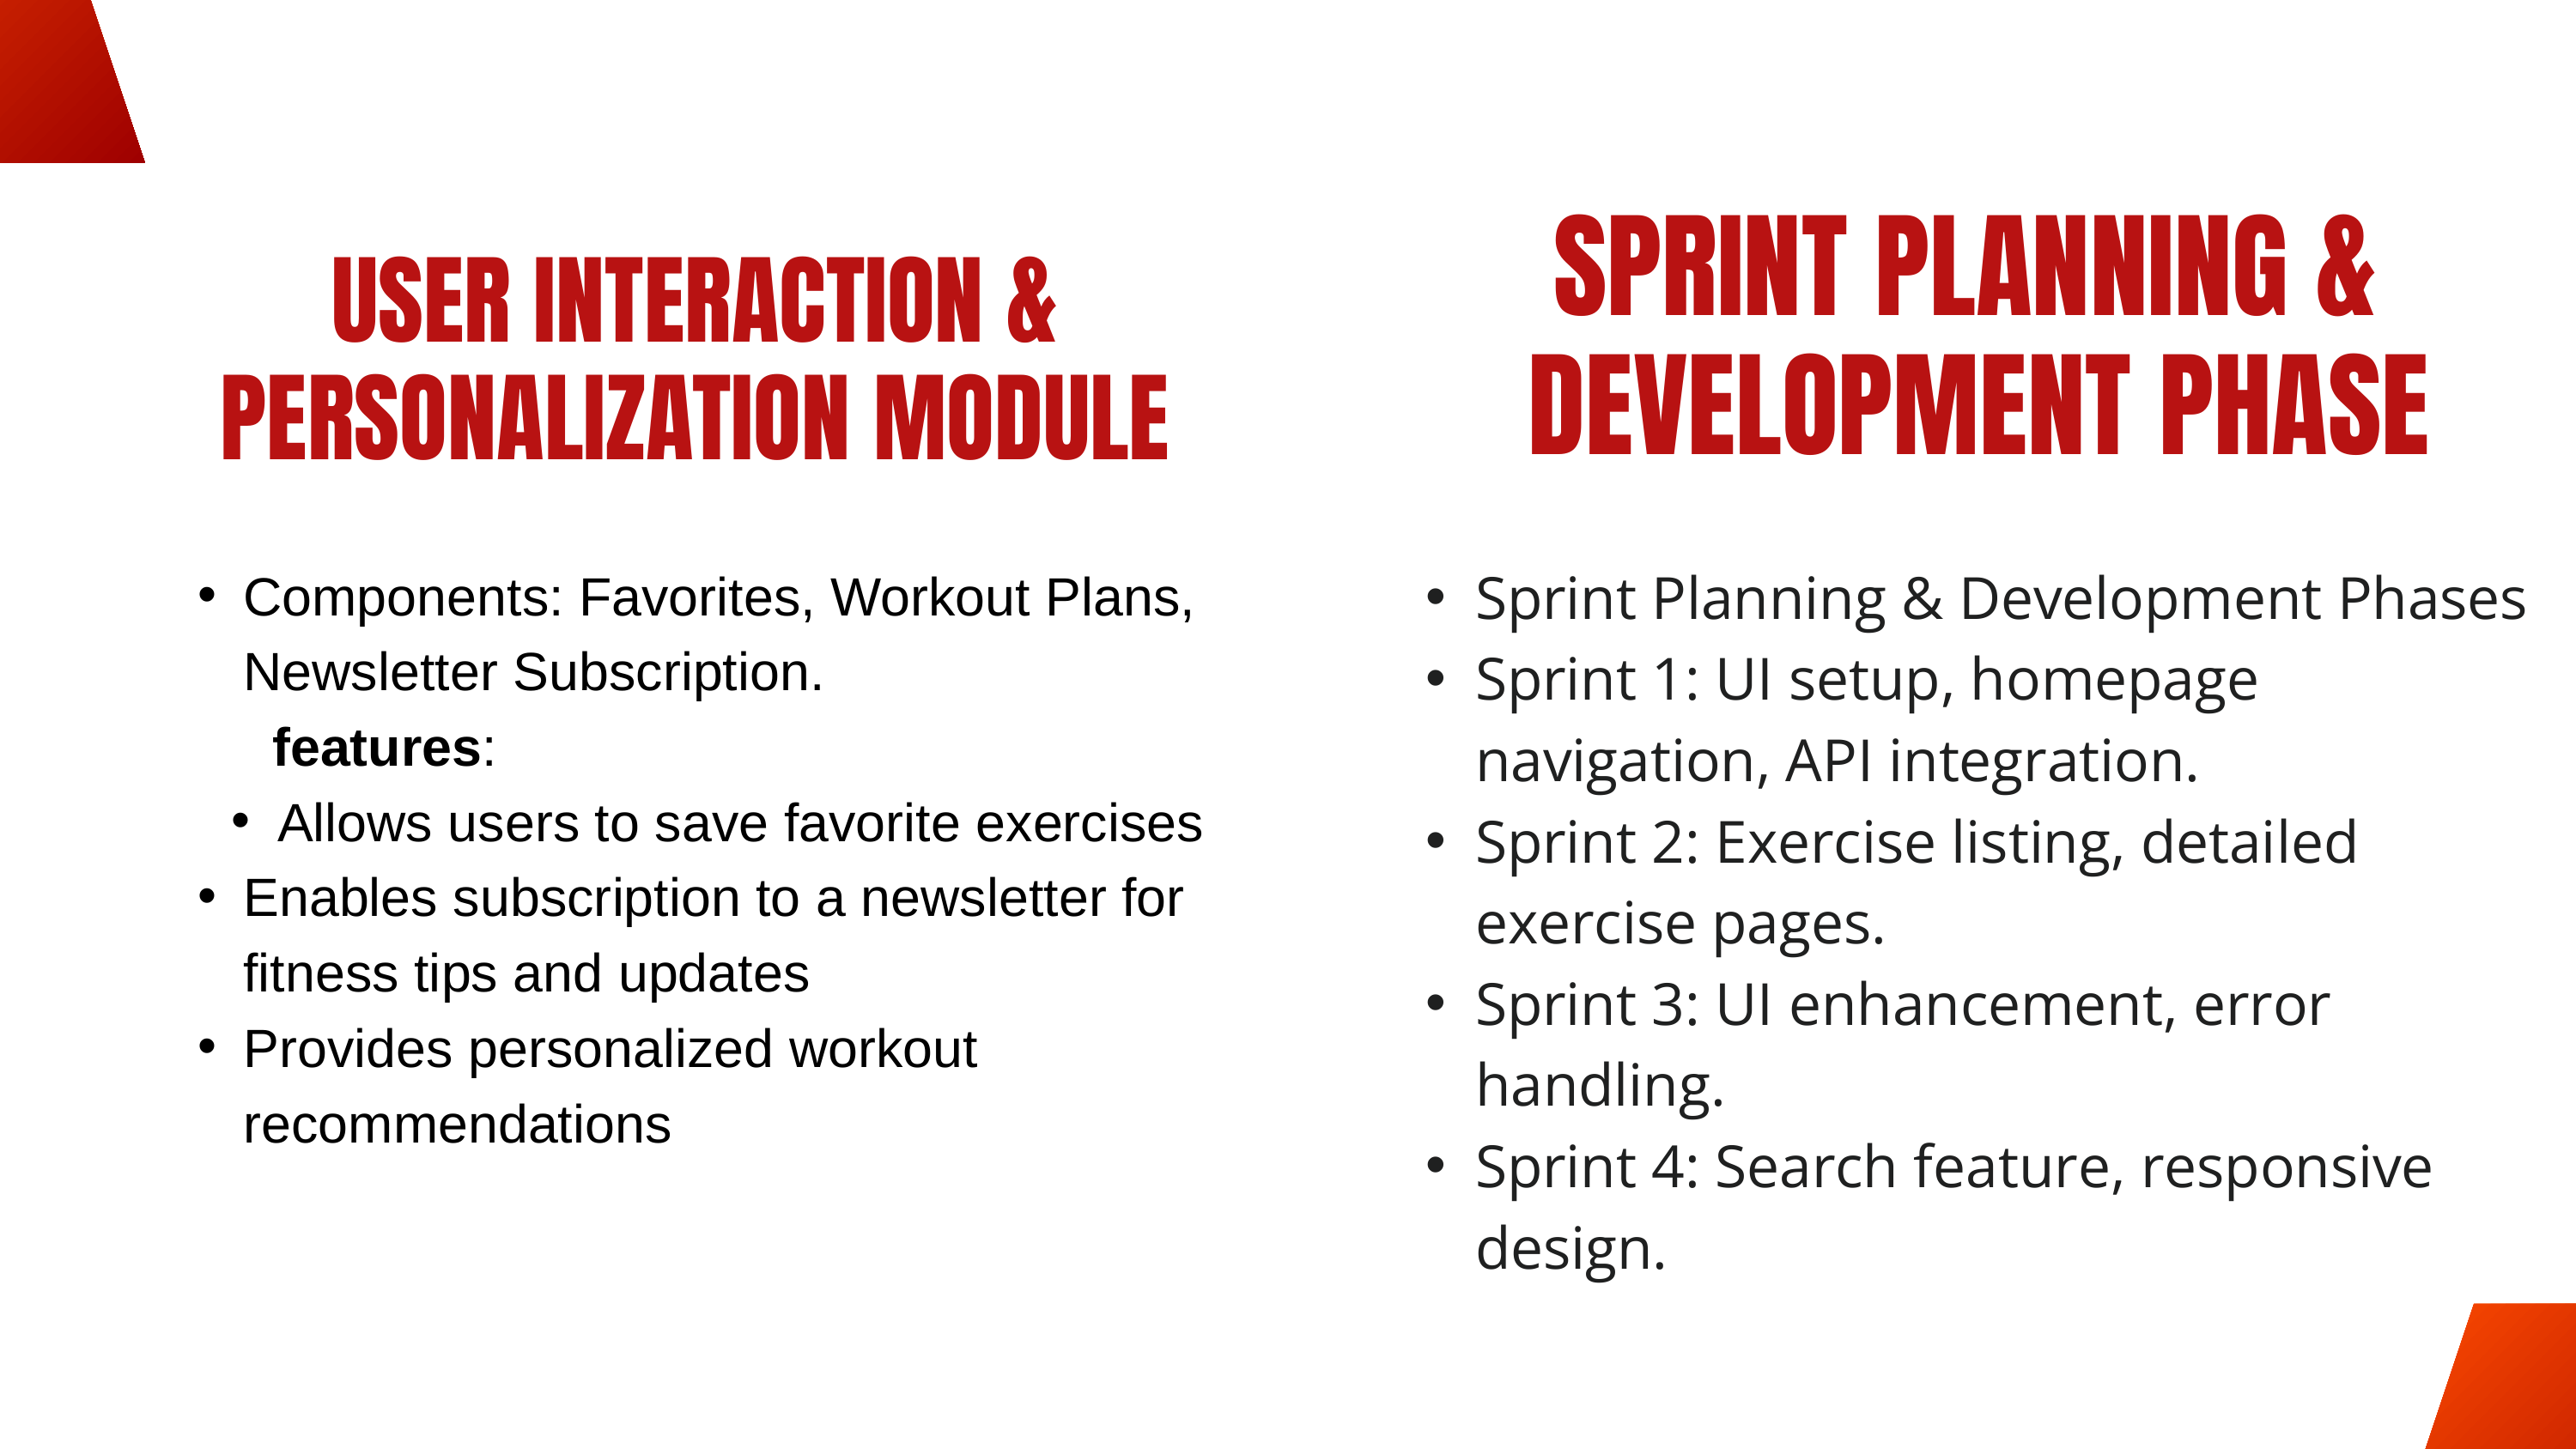

SPRINT PLANNING &
 DEVELOPMENT PHASE
USER INTERACTION & PERSONALIZATION MODULE
Sprint Planning & Development Phases
Sprint 1: UI setup, homepage navigation, API integration.
Sprint 2: Exercise listing, detailed exercise pages.
Sprint 3: UI enhancement, error handling.
Sprint 4: Search feature, responsive design.
Components: Favorites, Workout Plans, Newsletter Subscription.
        features:
Allows users to save favorite exercises
Enables subscription to a newsletter for fitness tips and updates
Provides personalized workout recommendations